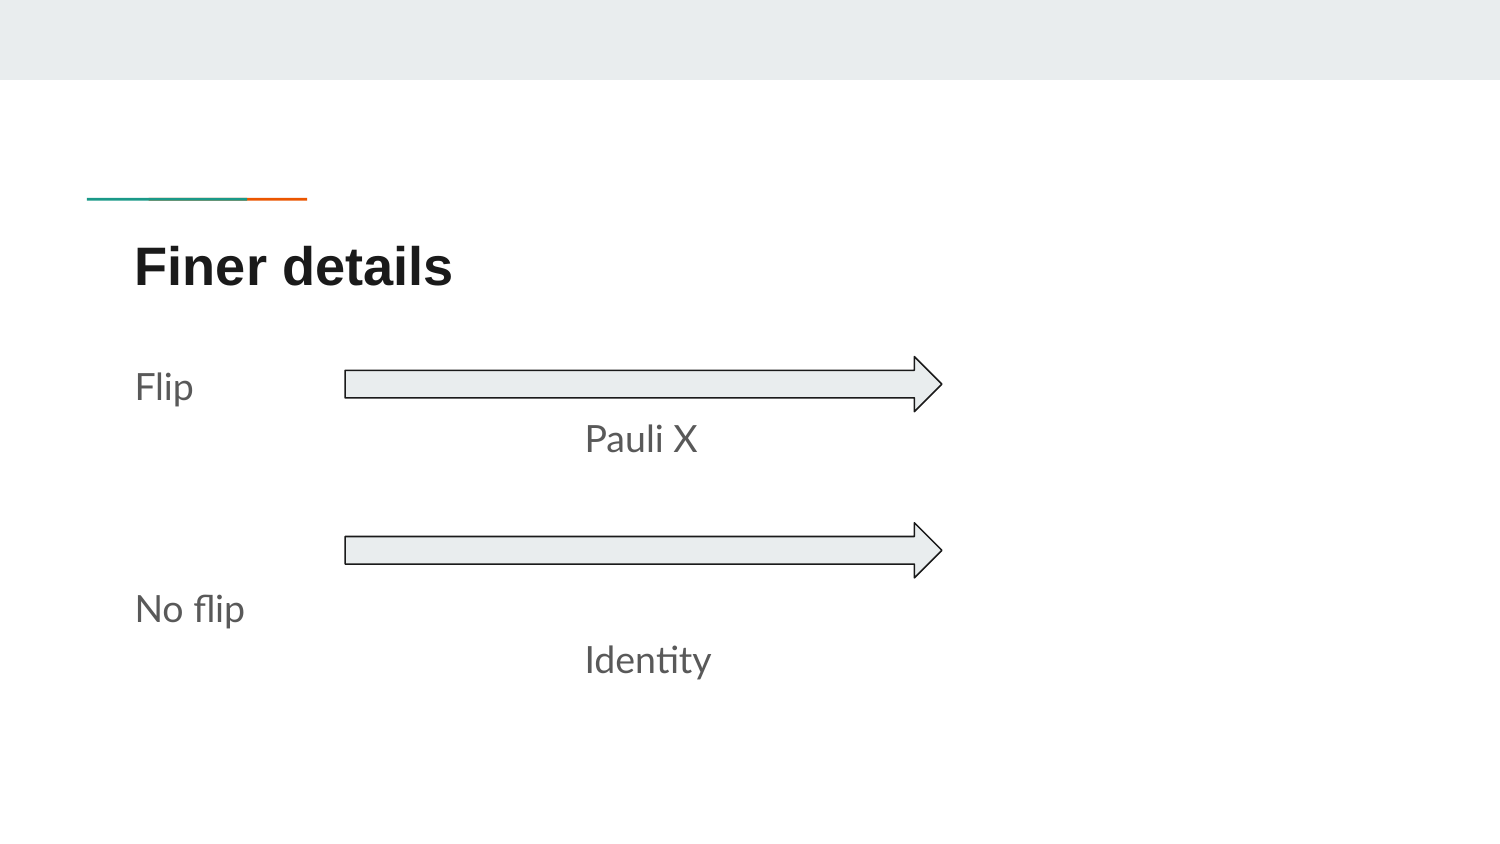

# Finer details
Flip  											Pauli X

No flip 											Identity